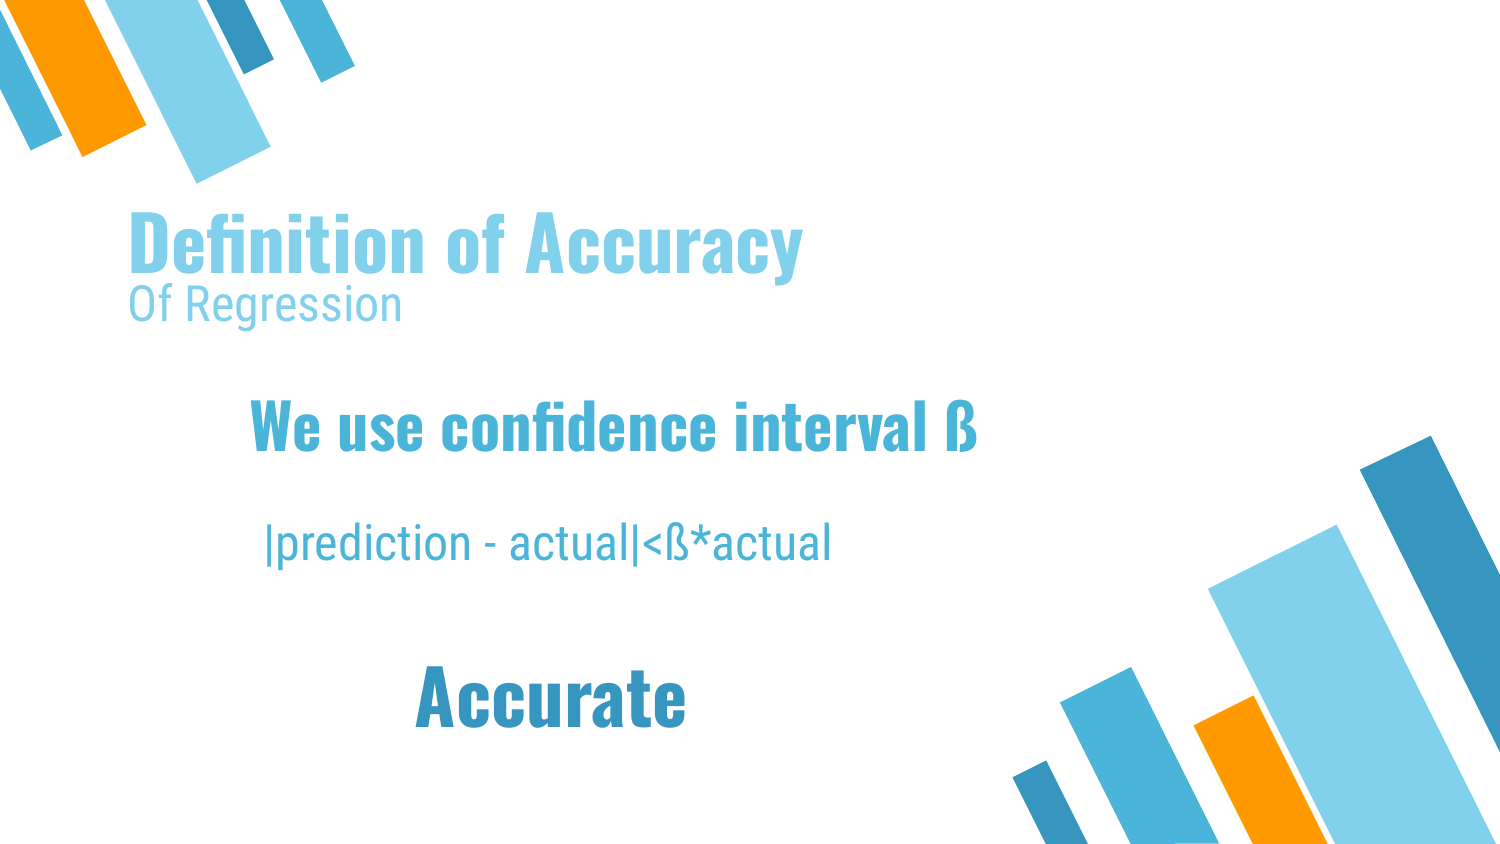

Definition of Accuracy
Of Regression
We use confidence interval ß
|prediction - actual|<ß*actual
Accurate